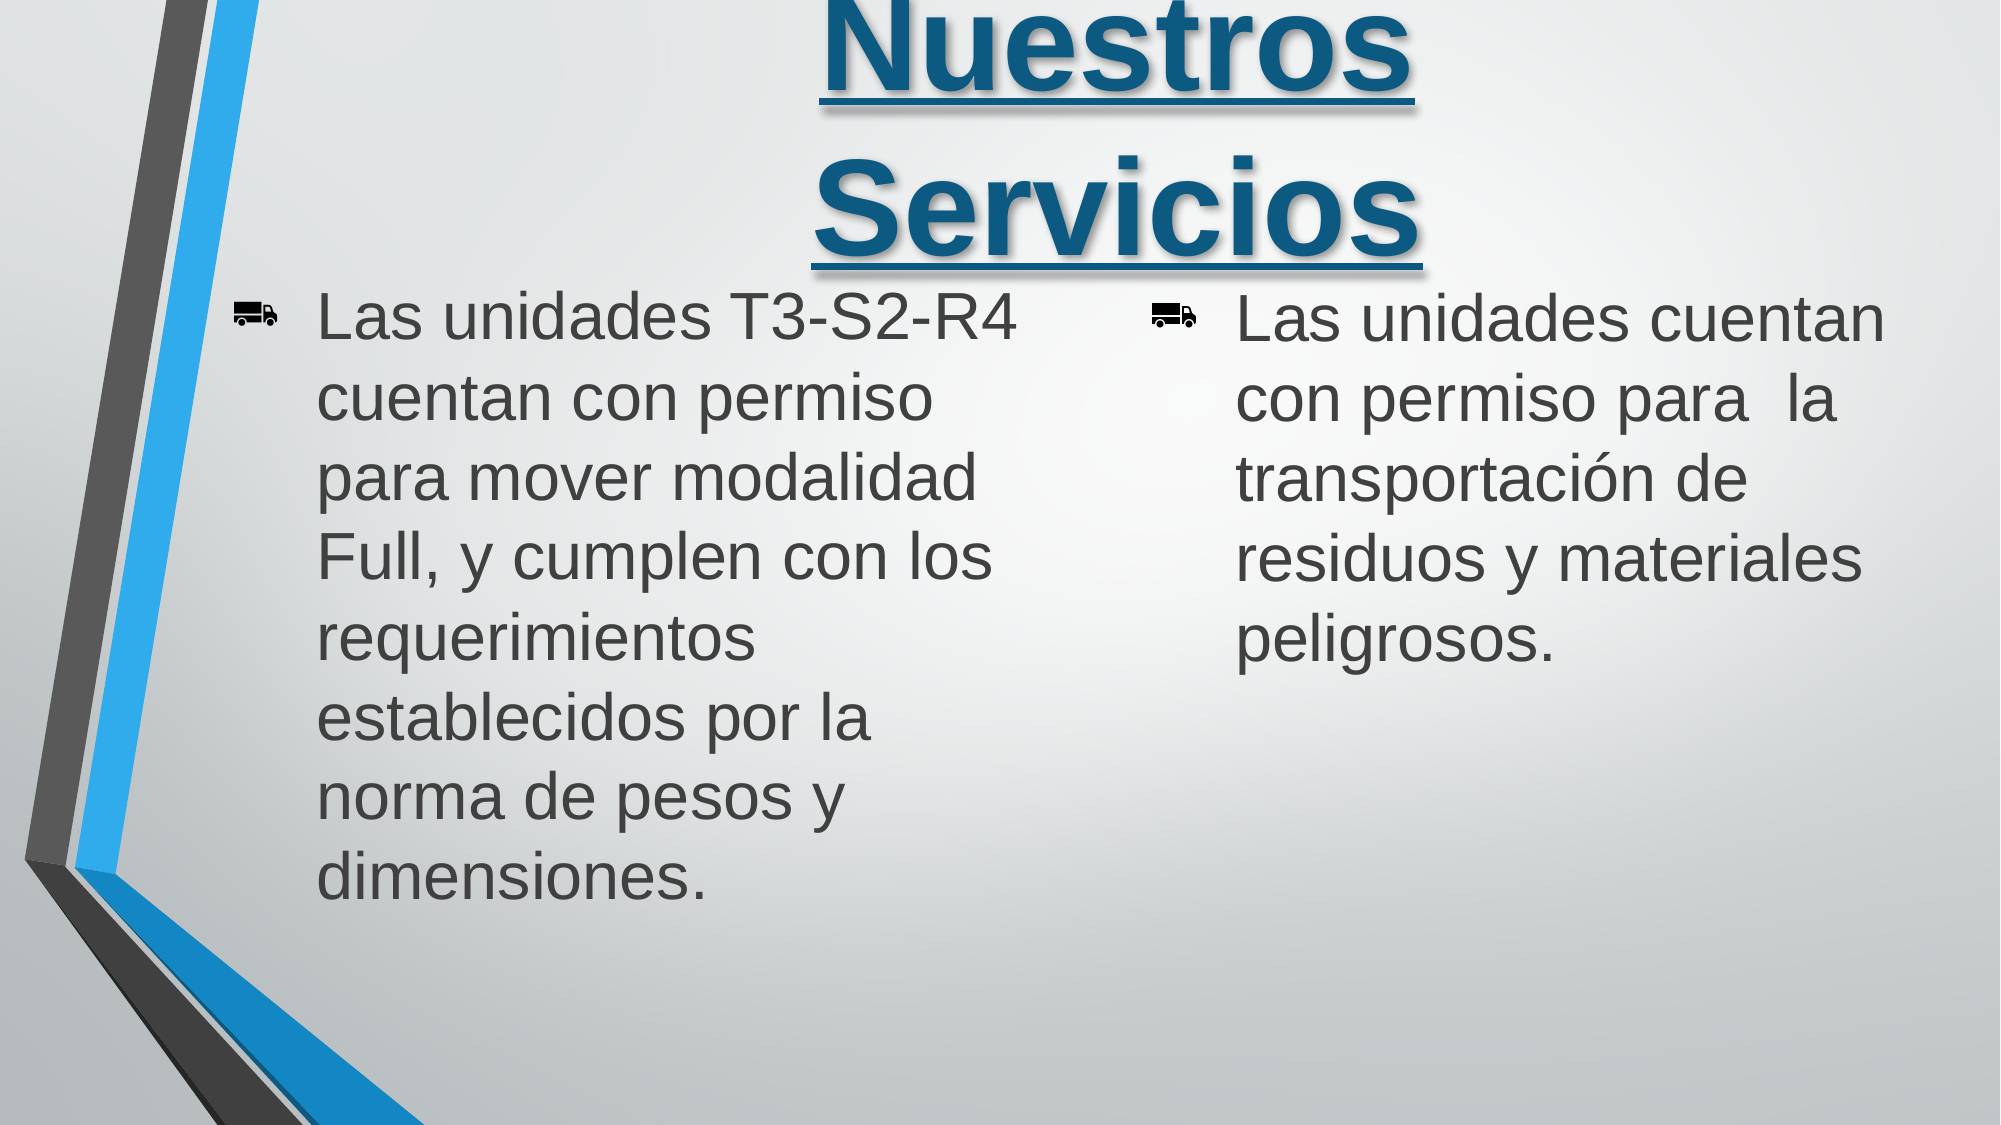

Nuestros Servicios
Las unidades T3-S2-R4 cuentan con permiso para mover modalidad Full, y cumplen con los requerimientos establecidos por la norma de pesos y dimensiones.

Las unidades cuentan con permiso para  la transportación de residuos y materiales  peligrosos.